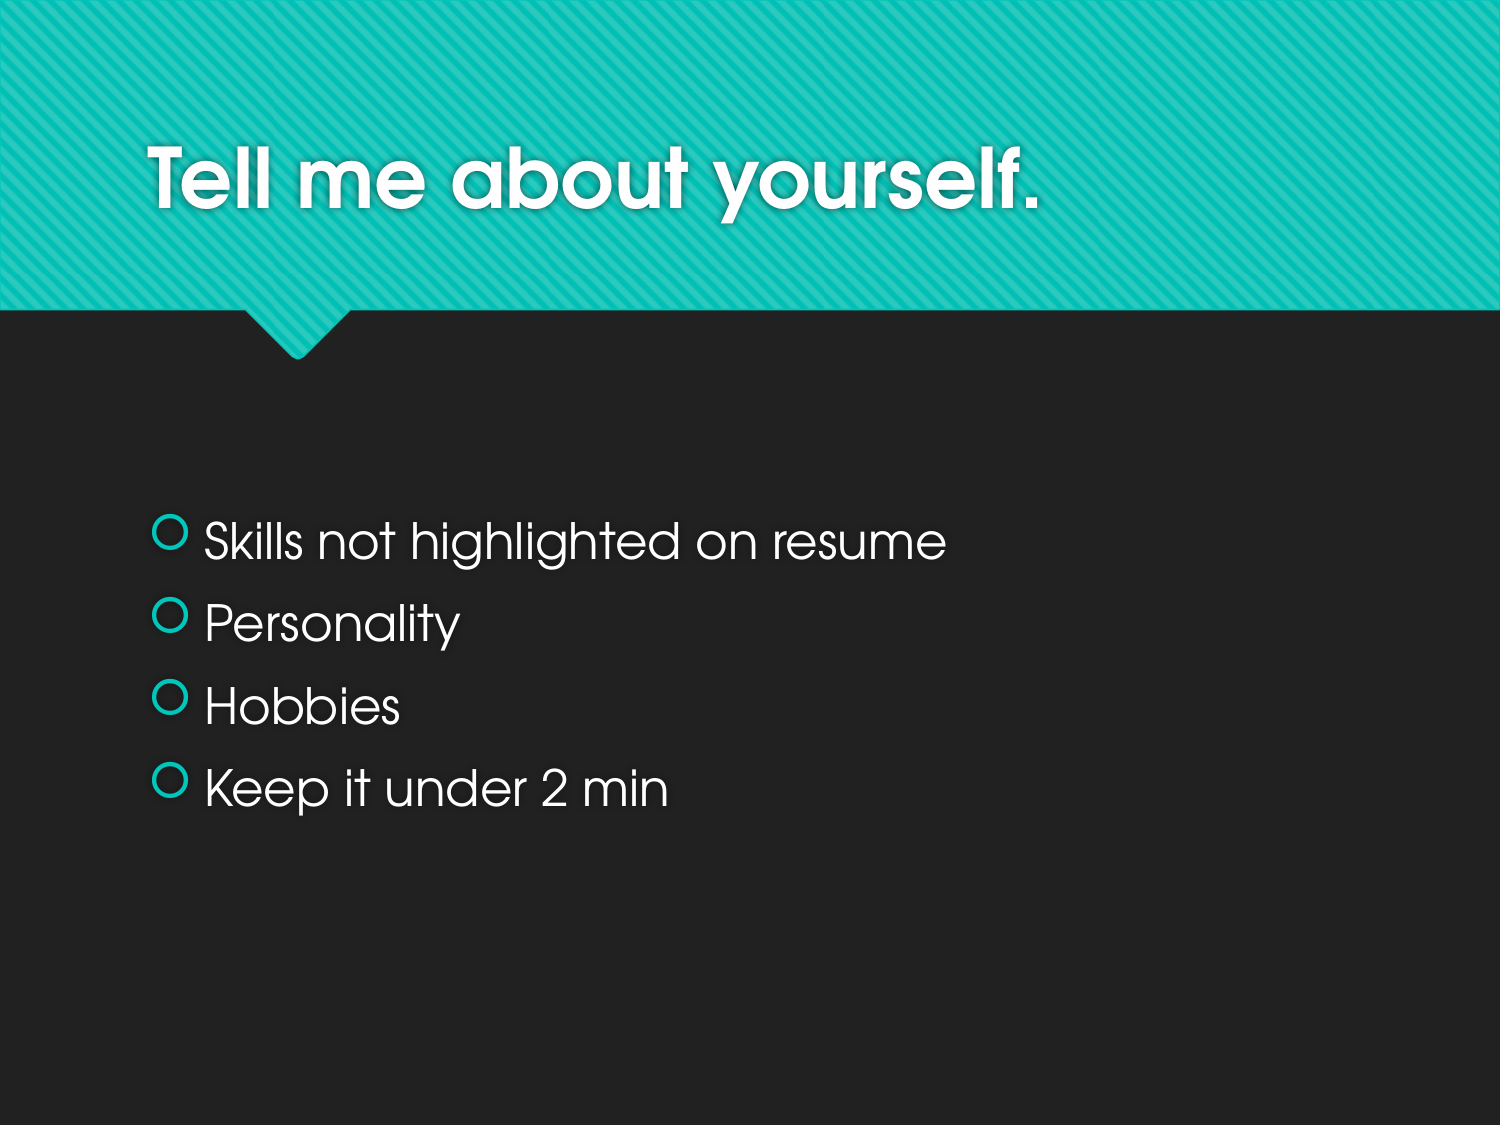

# Tell me about yourself.
Skills not highlighted on resume
Personality
Hobbies
Keep it under 2 min